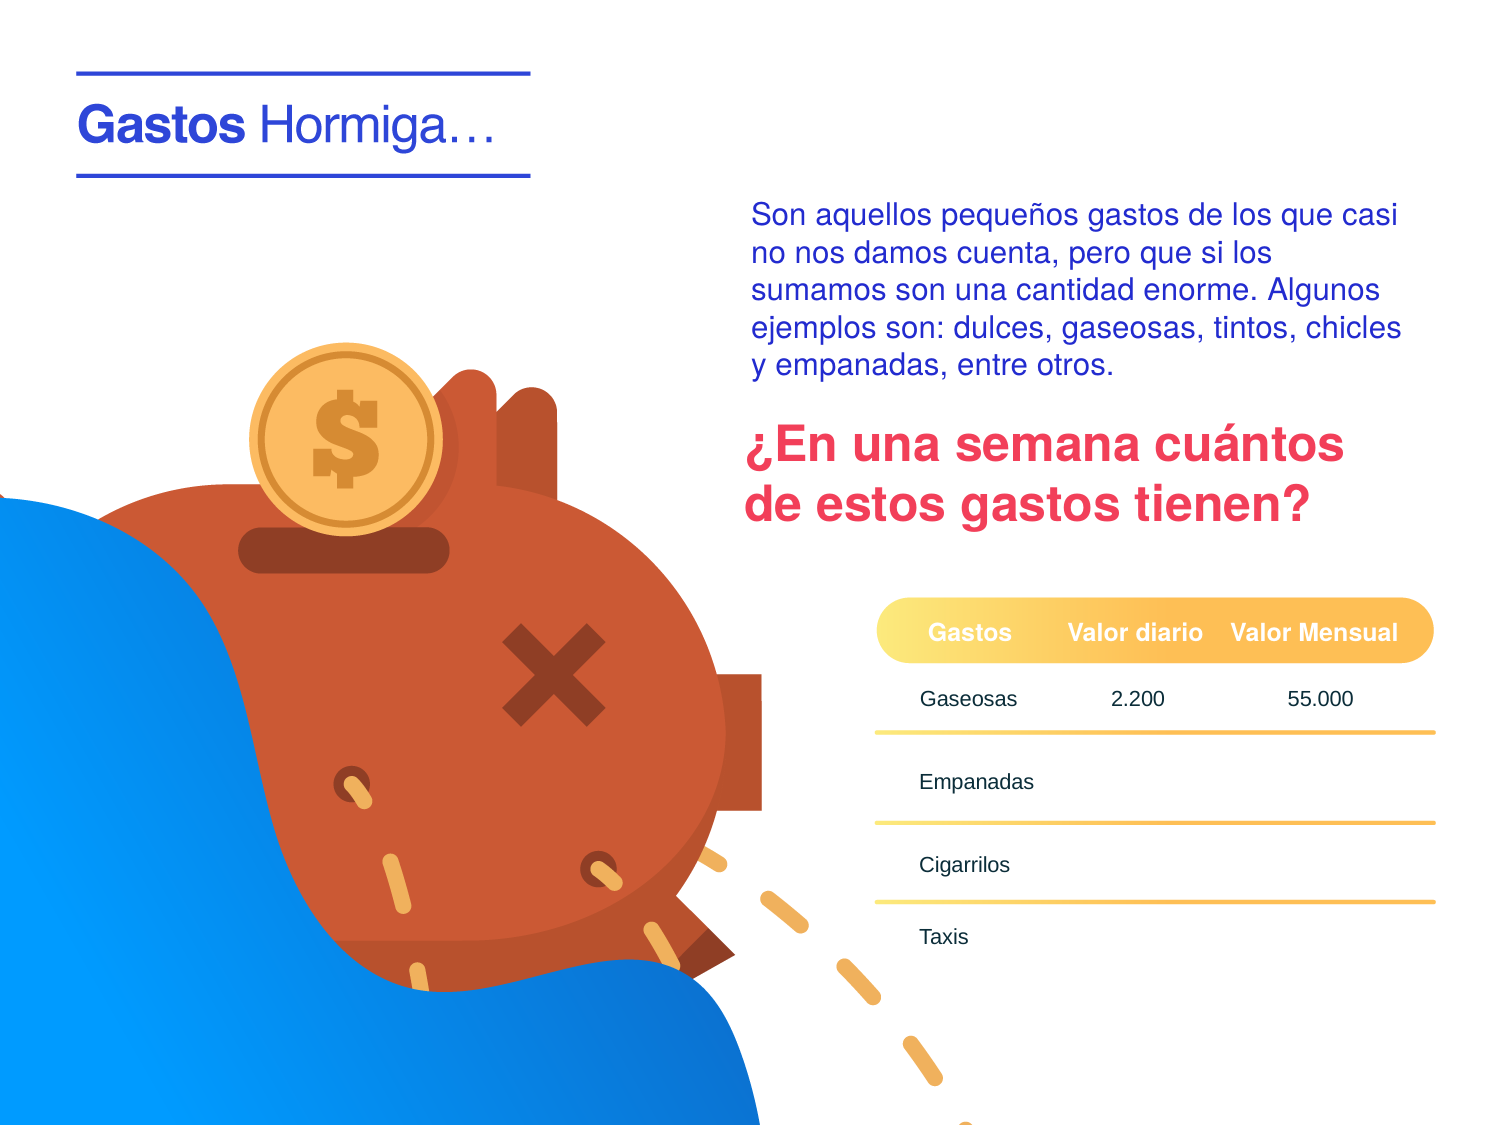

Son aquellos pequeños gastos de los que casi no nos damos cuenta, pero que si los sumamos son una cantidad enorme. Algunos ejemplos son: dulces, gaseosas, tintos, chicles y empanadas, entre otros.
¿En una semana cuántos de estos gastos tienen?
Gastos
Valor diario
Valor Mensual
 Gaseosas
2.200
55.000
Empanadas
Cigarrilos
Taxis